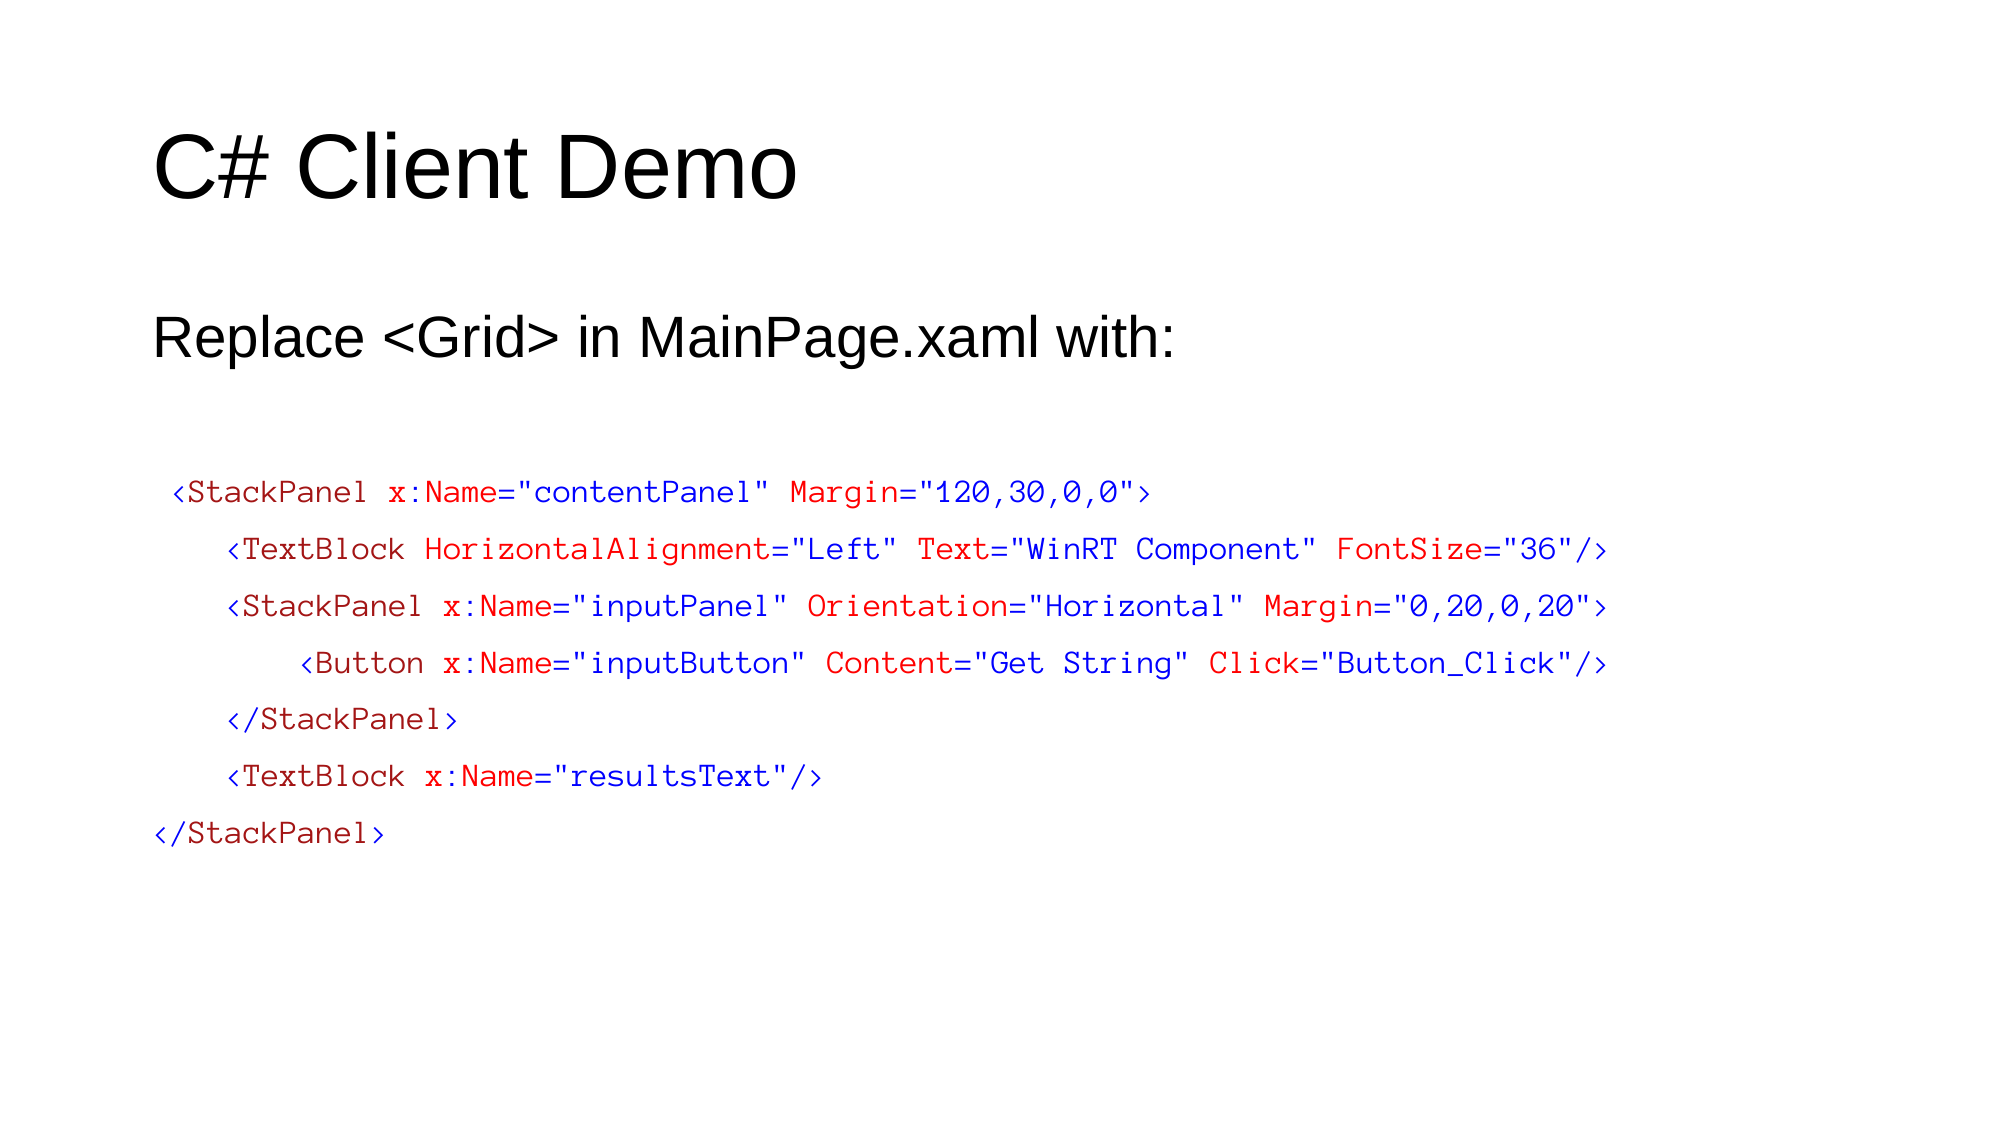

# C# Client Demo
Replace <Grid> in MainPage.xaml with:

 <StackPanel x:Name="contentPanel" Margin="120,30,0,0">
    <TextBlock HorizontalAlignment="Left" Text="WinRT Component" FontSize="36"/>
    <StackPanel x:Name="inputPanel" Orientation="Horizontal" Margin="0,20,0,20">
        <Button x:Name="inputButton" Content="Get String" Click="Button_Click"/>
    </StackPanel>
    <TextBlock x:Name="resultsText"/>
</StackPanel>